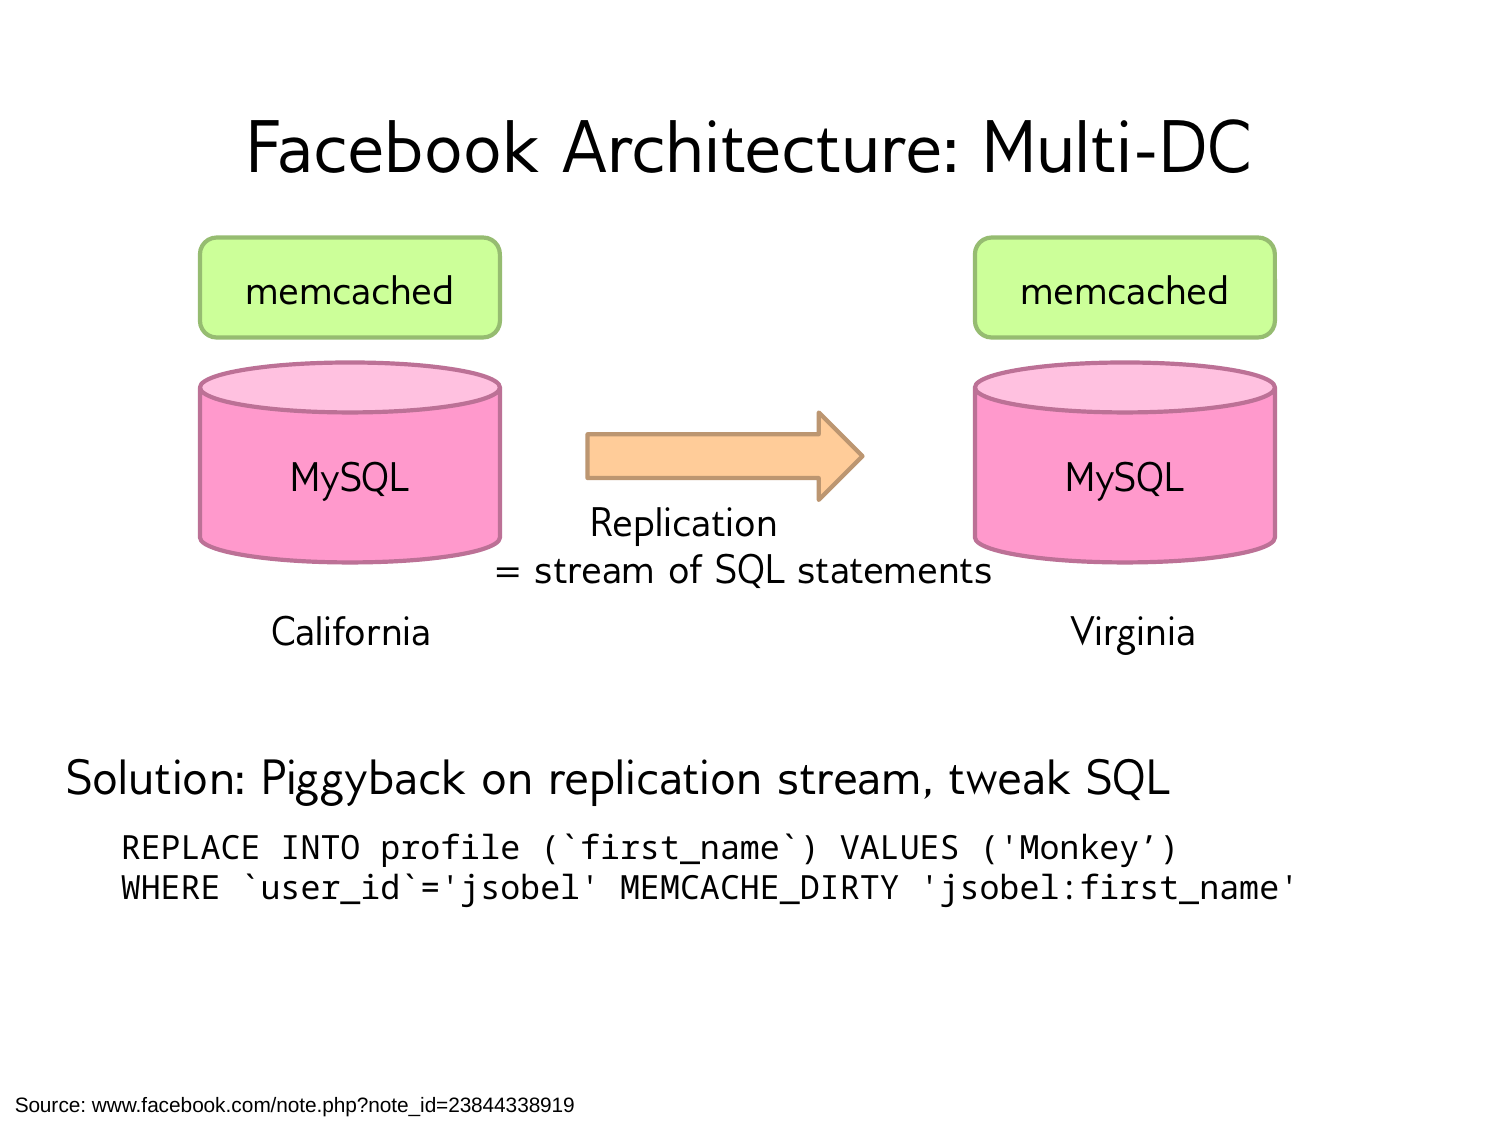

Facebook Architecture: Multi-DC
memcached
memcached
MySQL
MySQL

Replication
= stream of SQL statements
California
Virginia
Solution: Piggyback on replication stream, tweak SQL
REPLACE INTO profile (`first_name`) VALUES ('Monkey’)
WHERE `user_id`='jsobel' MEMCACHE_DIRTY 'jsobel:first_name'
Source: www.facebook.com/note.php?note_id=23844338919